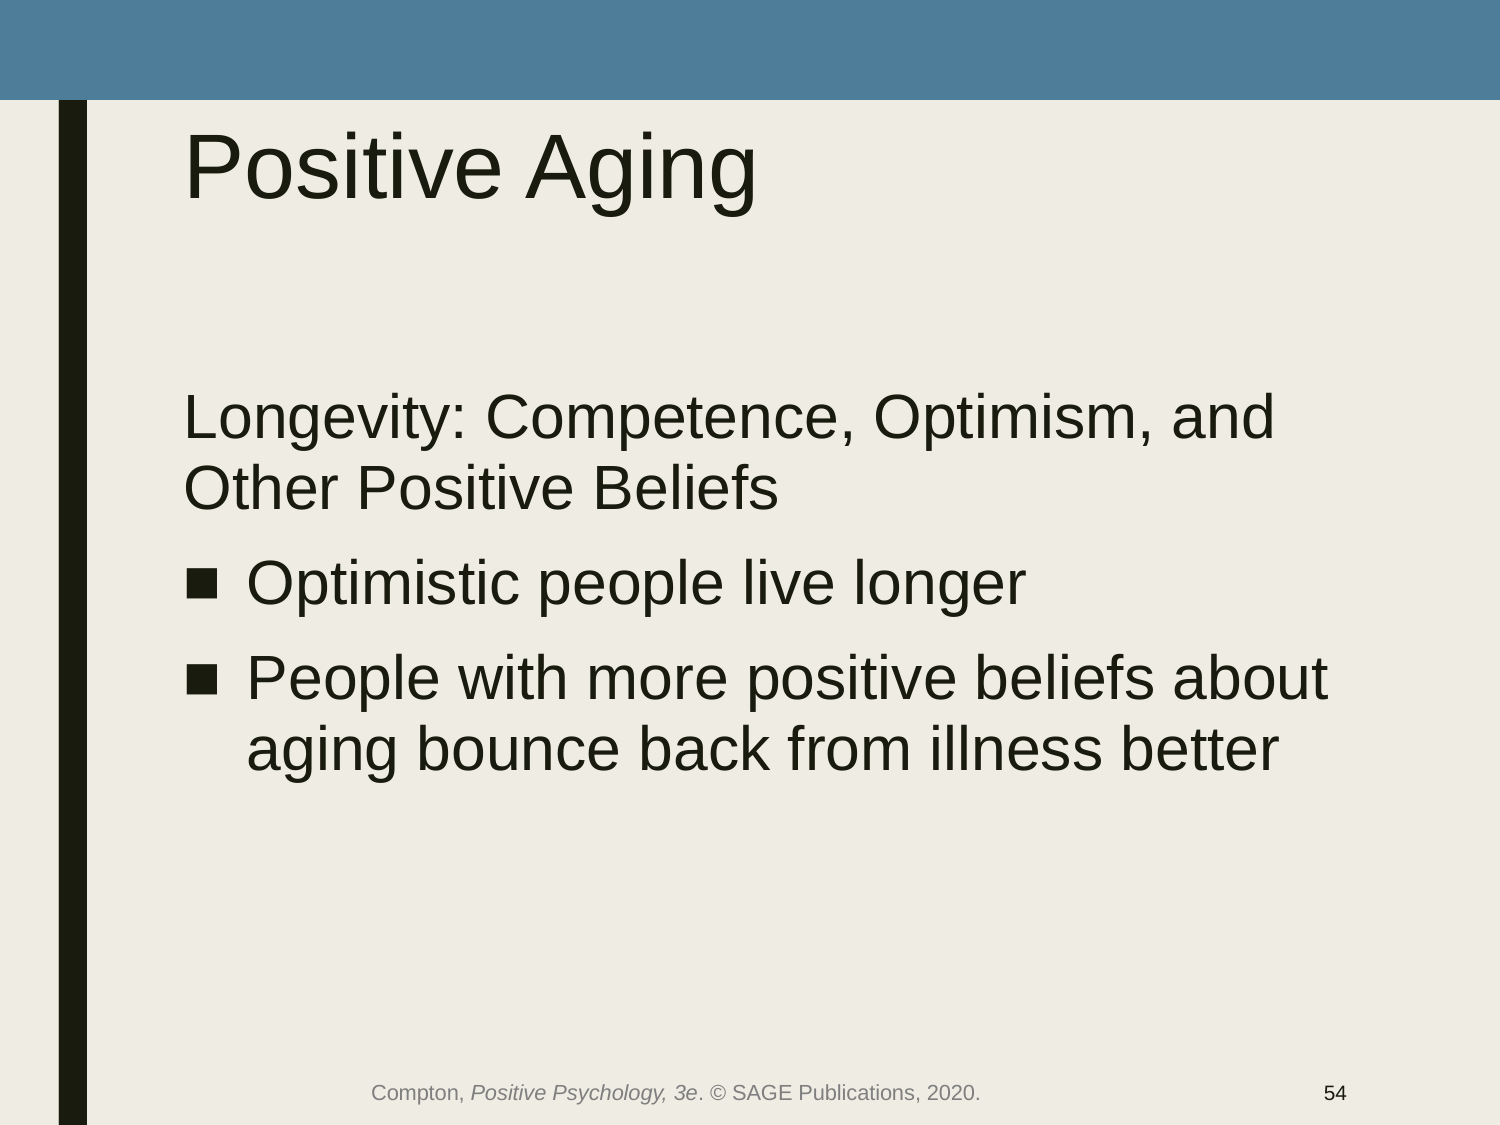

# Positive Aging
Longevity: Competence, Optimism, and Other Positive Beliefs
Optimistic people live longer
People with more positive beliefs about aging bounce back from illness better

Compton, Positive Psychology, 3e. © SAGE Publications, 2020.
54